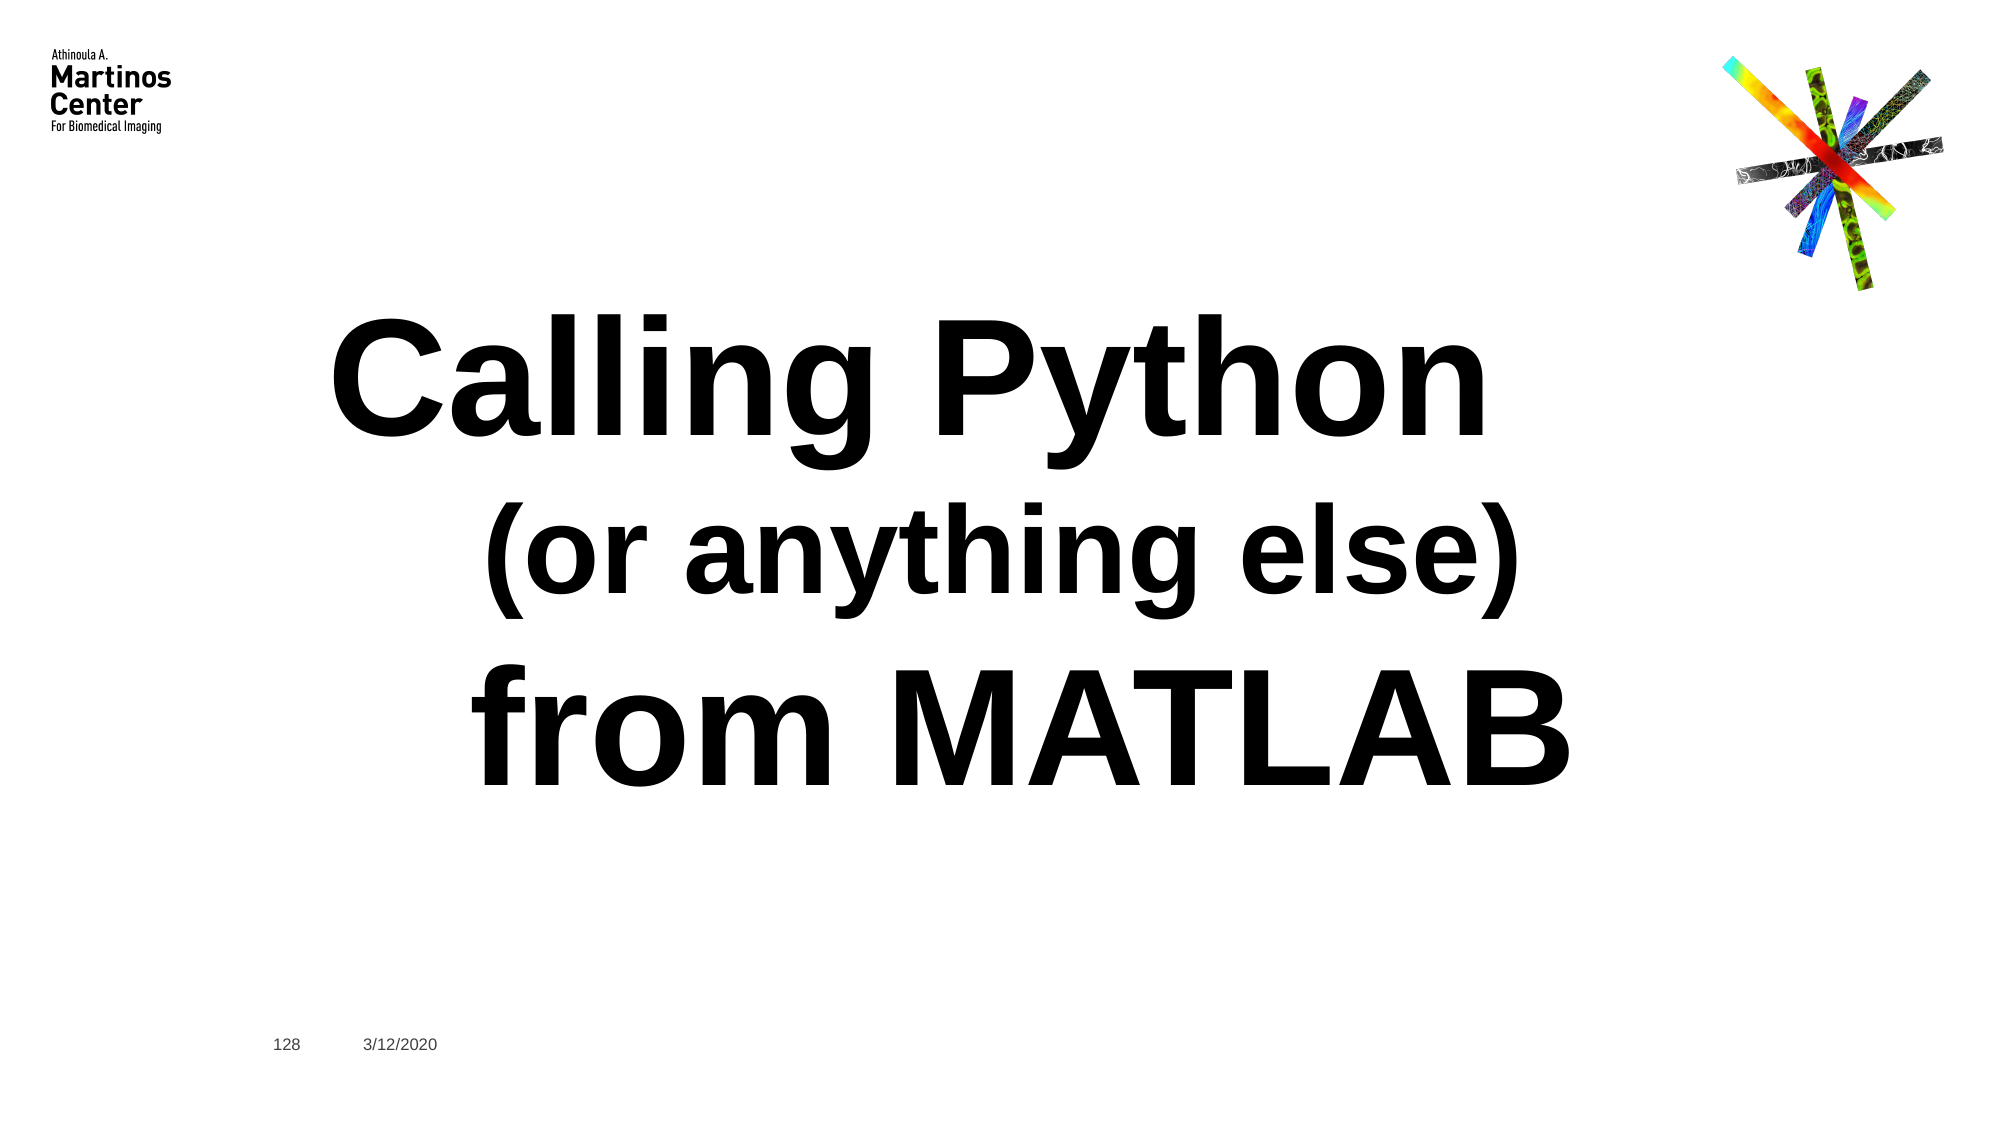

# Calling Python (or anything else) from MATLAB
128
3/12/2020